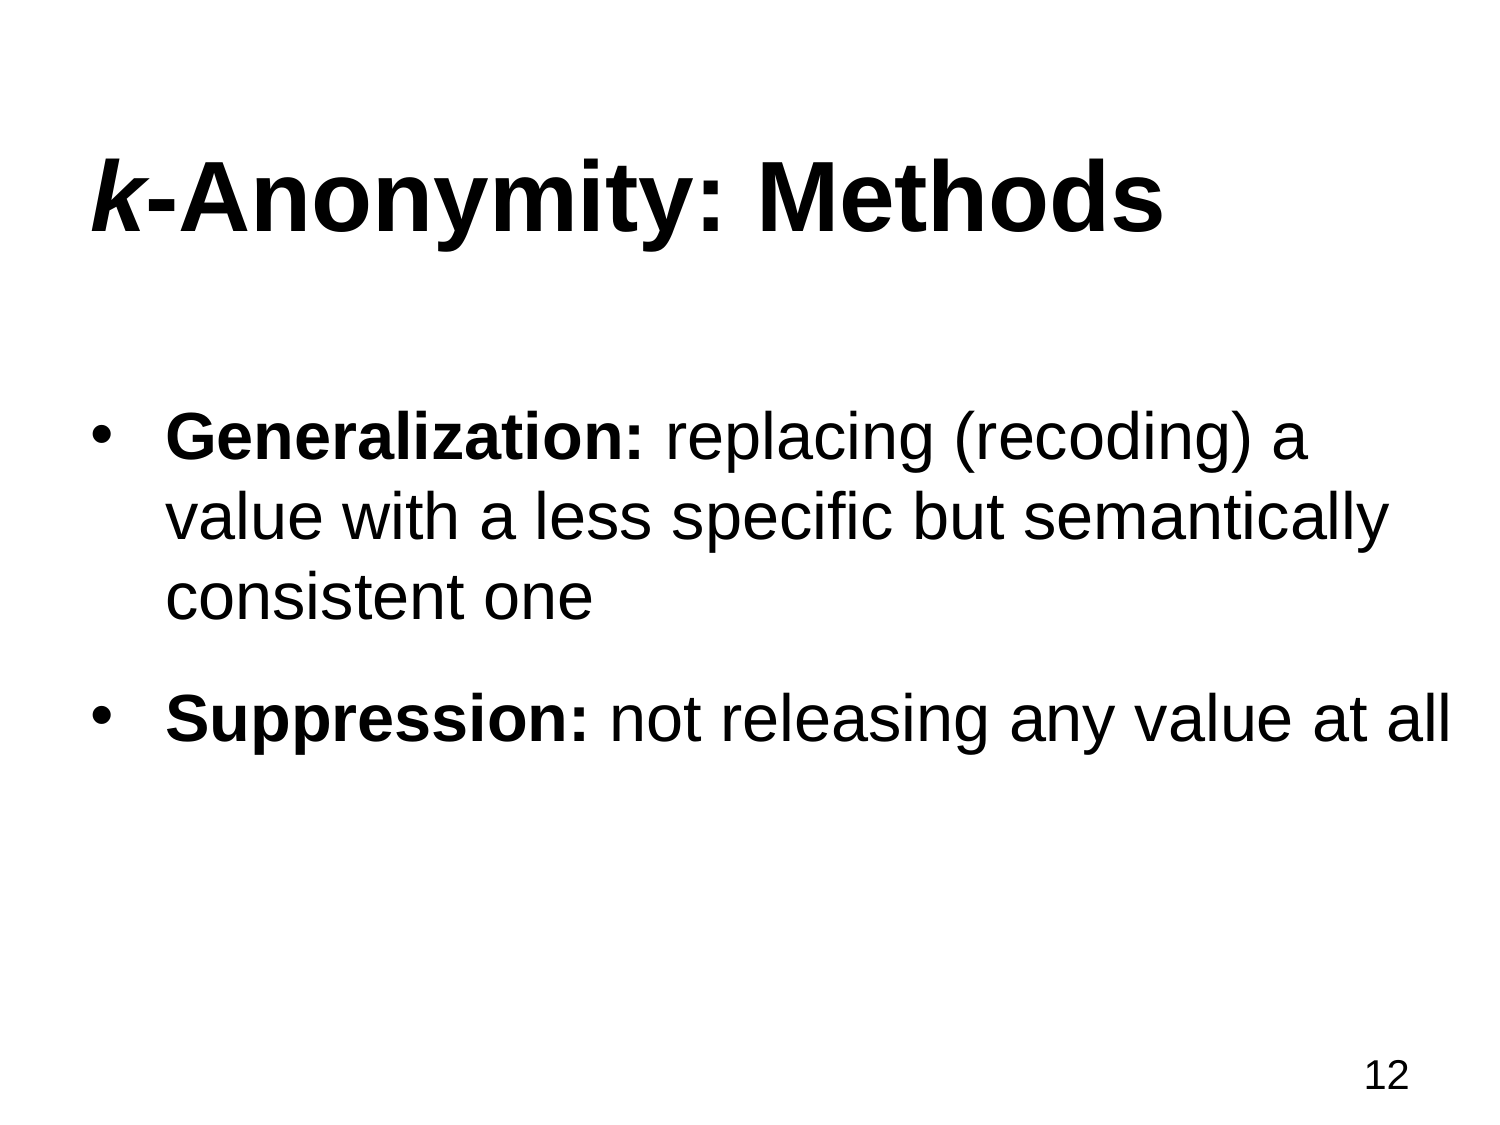

# k-Anonymity: Methods
Generalization: replacing (recoding) a value with a less specific but semantically consistent one
Suppression: not releasing any value at all
12